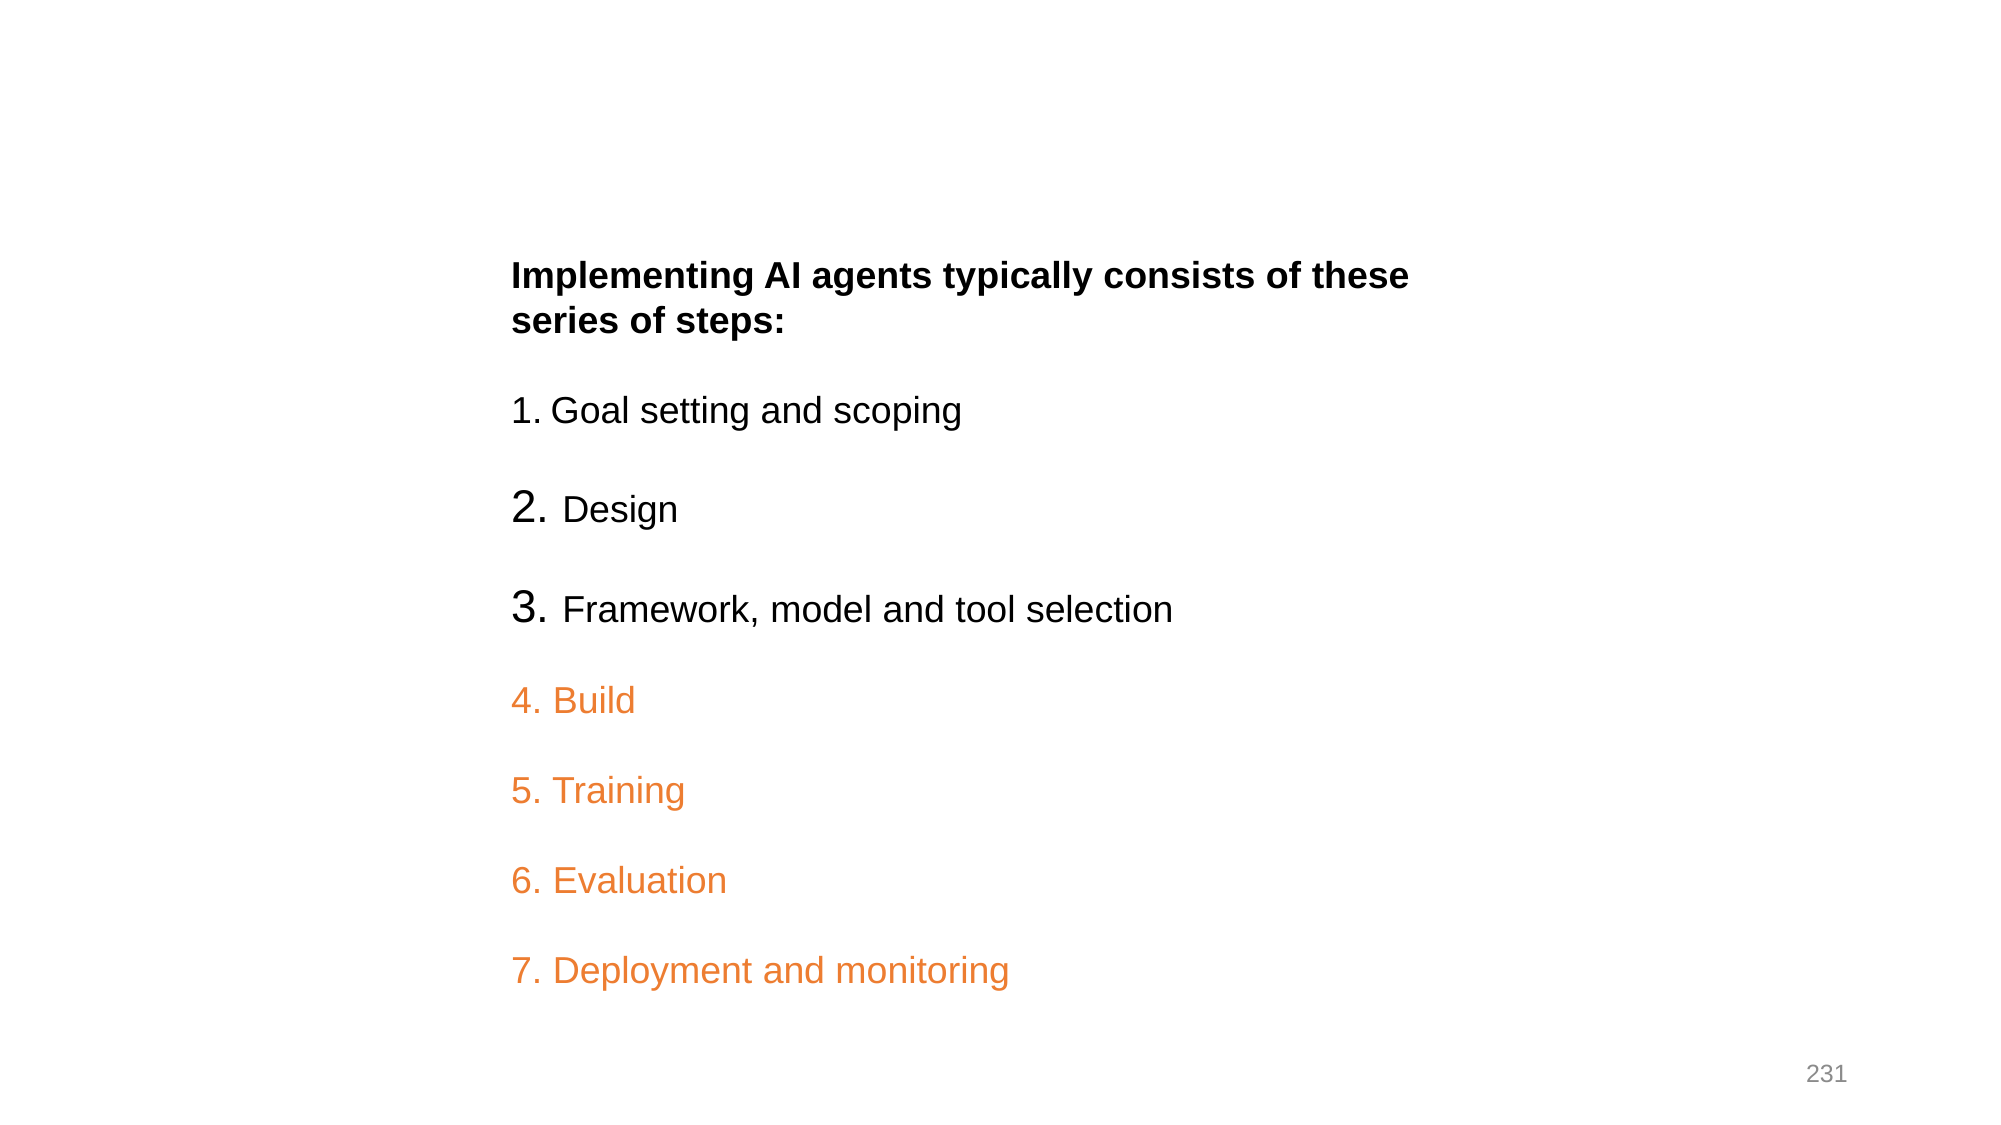

Implementing AI agents typically consists of these series of steps:

Goal setting and scoping

2. Design

3. Framework, model and tool selection

4. Build

5. Training

6. Evaluation

7. Deployment and monitoring
231